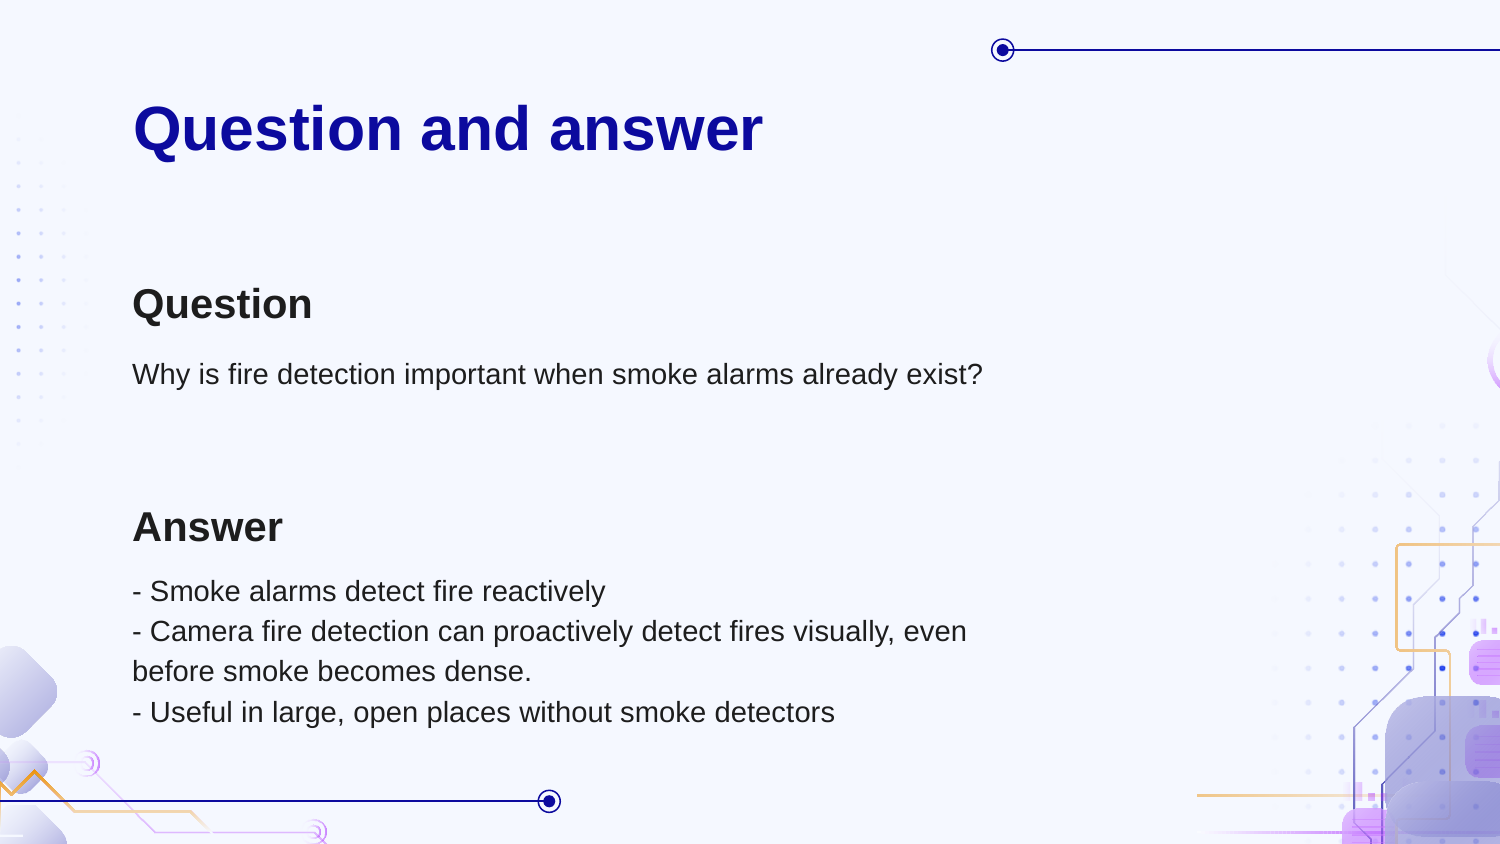

# Question and answer
Question
Why is fire detection important when smoke alarms already exist?
Answer
- Smoke alarms detect fire reactively
- Camera fire detection can proactively detect fires visually, even before smoke becomes dense.
- Useful in large, open places without smoke detectors